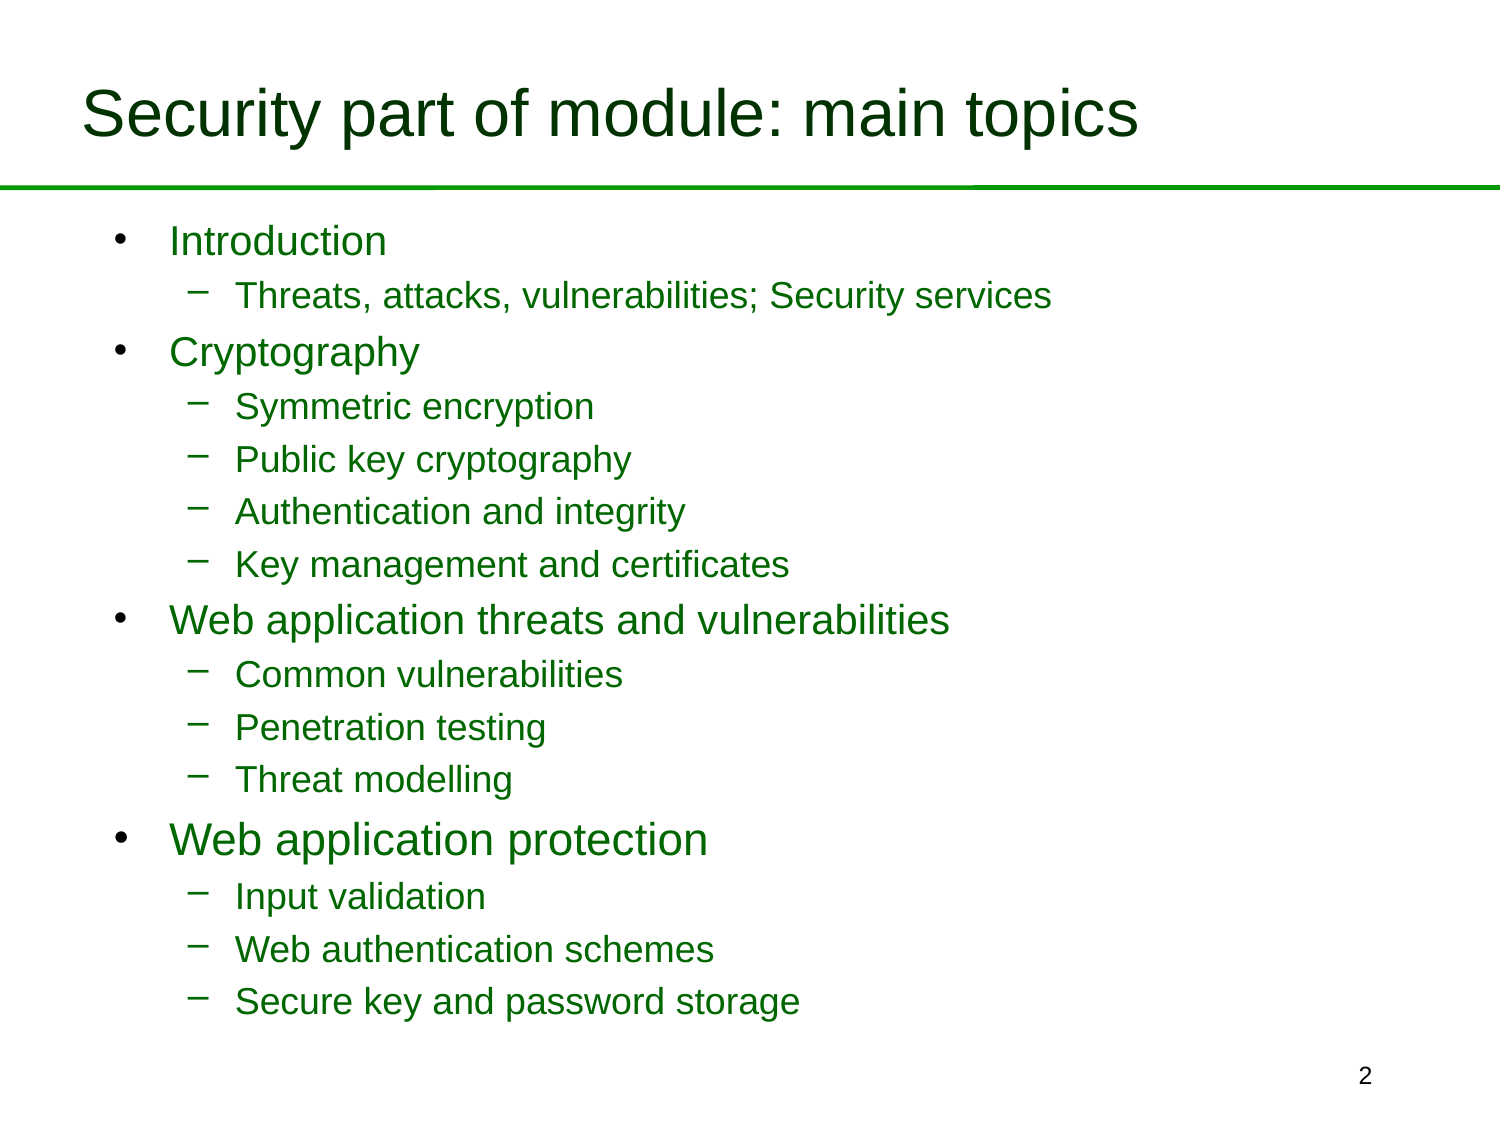

# Security part of module: main topics
Introduction
Threats, attacks, vulnerabilities; Security services
Cryptography
Symmetric encryption
Public key cryptography
Authentication and integrity
Key management and certificates
Web application threats and vulnerabilities
Common vulnerabilities
Penetration testing
Threat modelling
Web application protection
Input validation
Web authentication schemes
Secure key and password storage

2